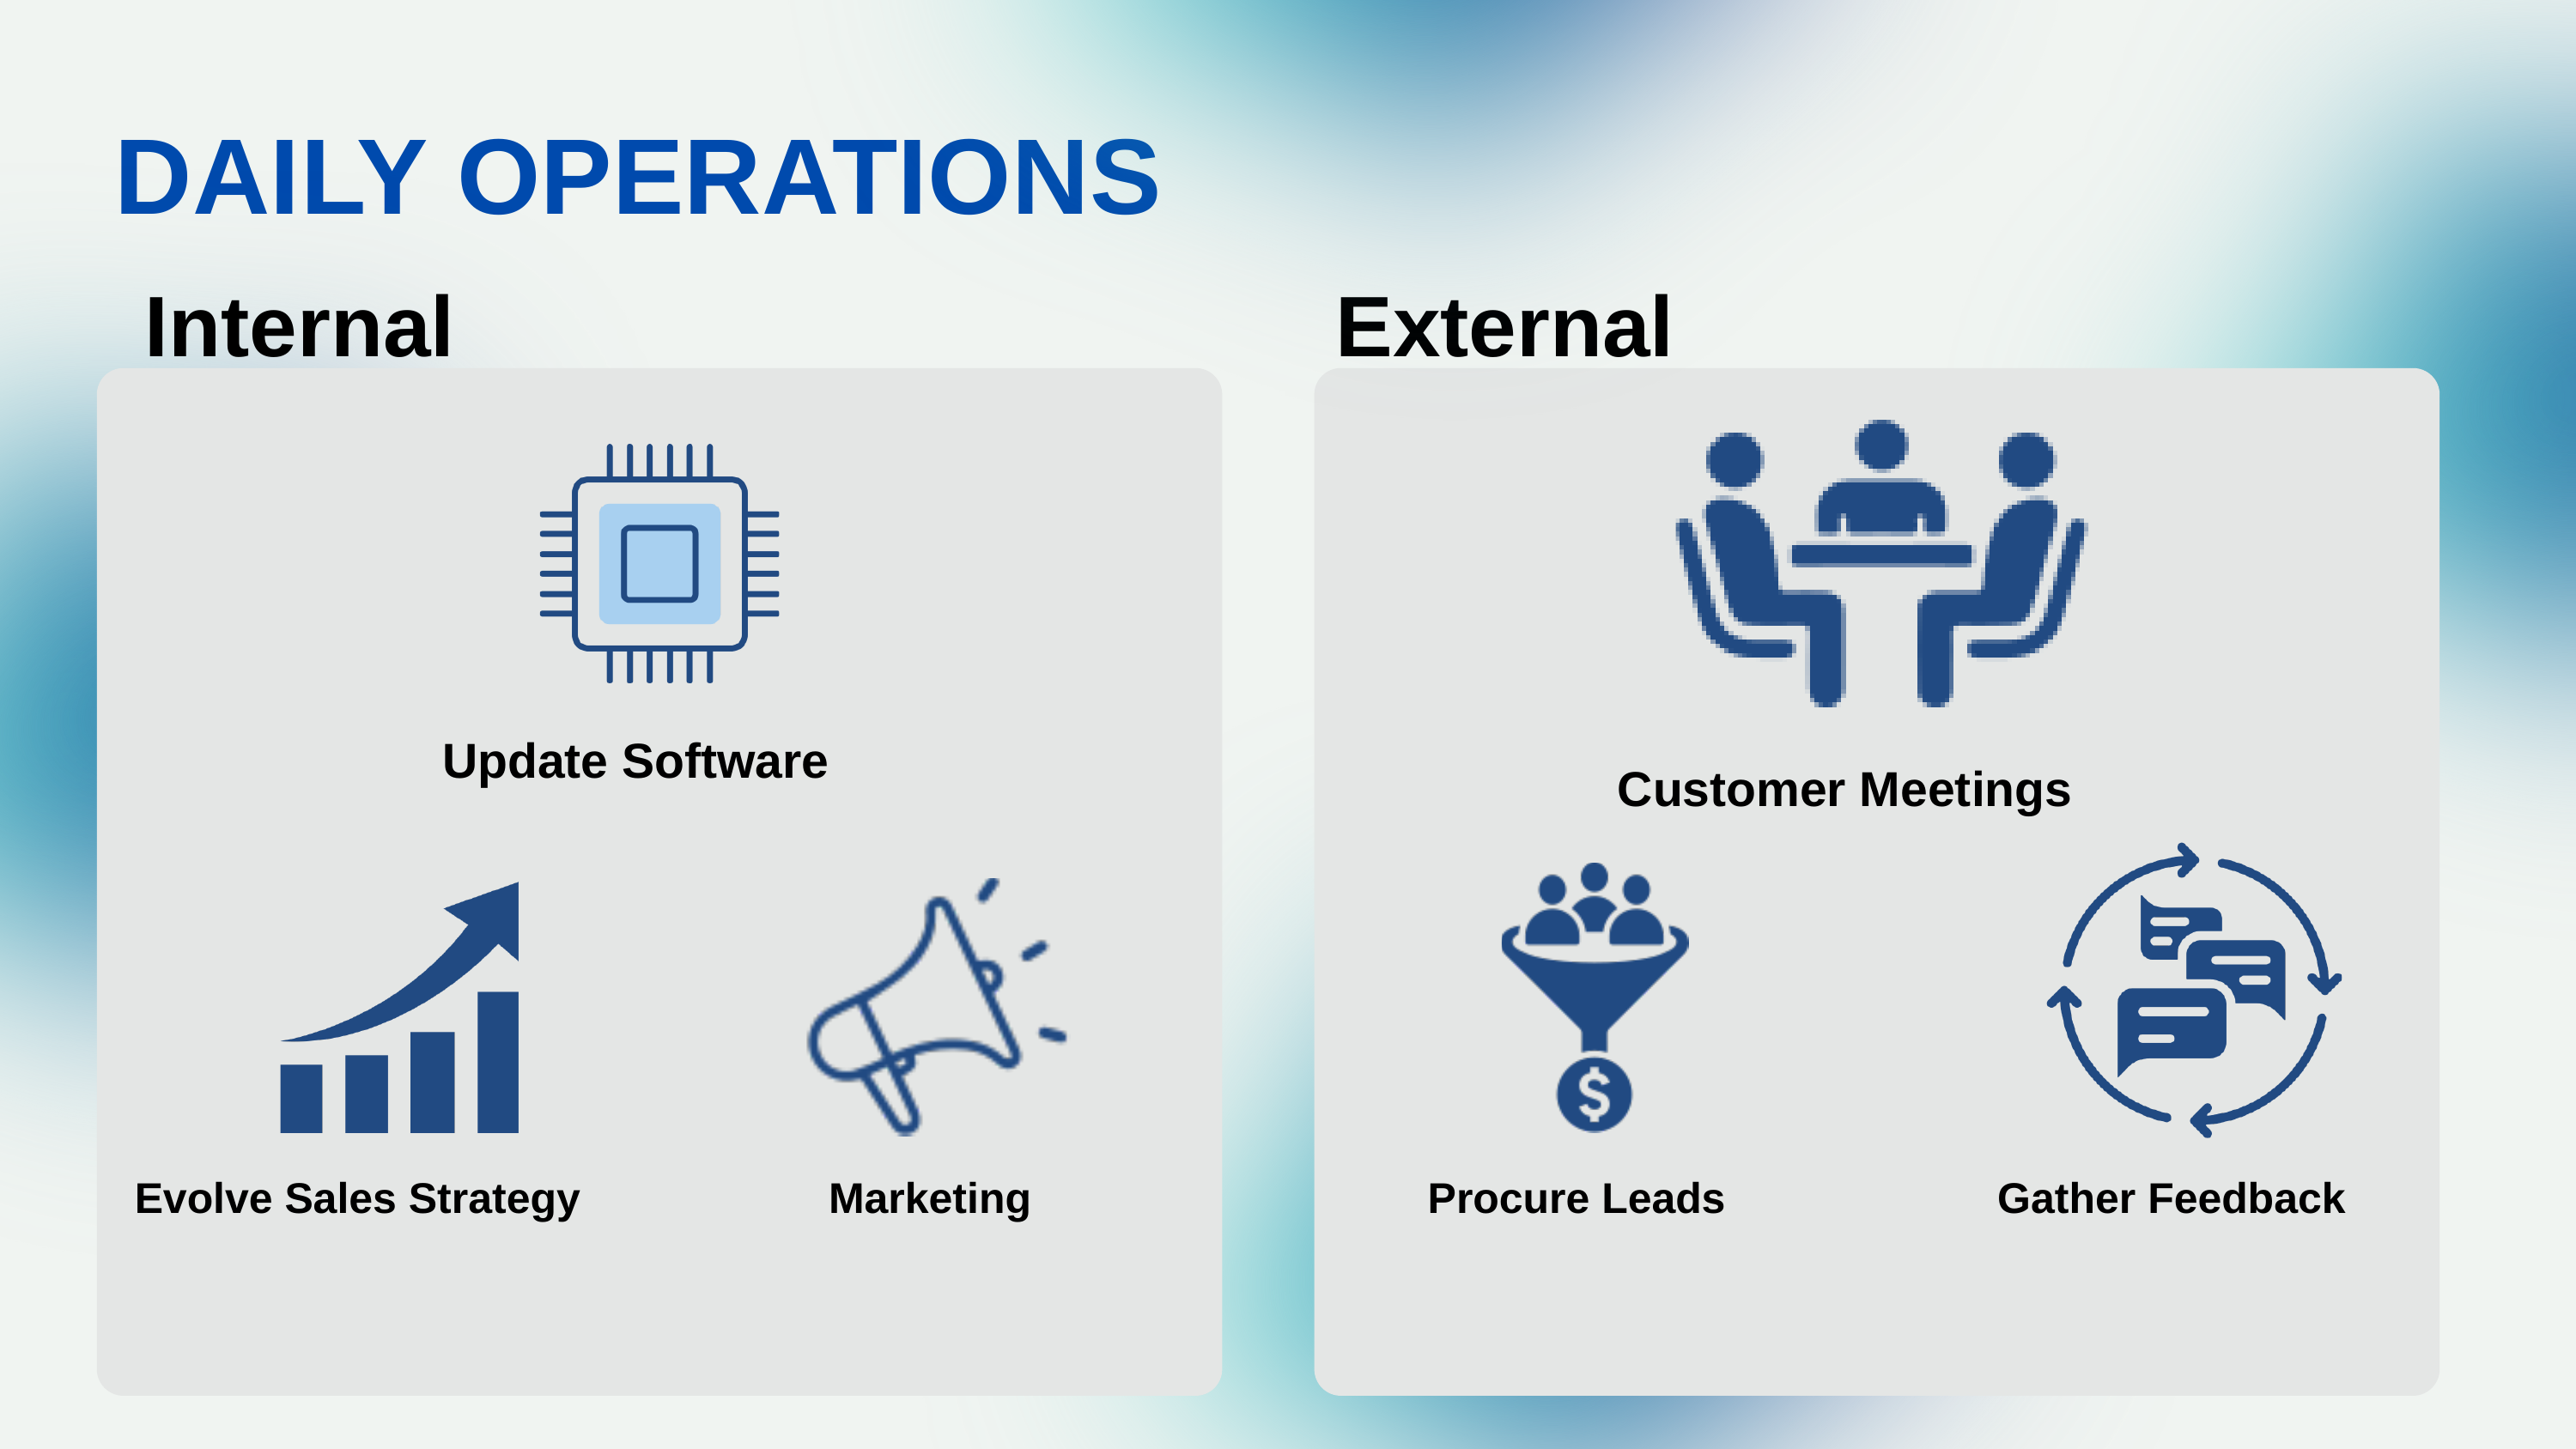

DAILY OPERATIONS

Internal
External

Update Software
Customer Meetings

Evolve Sales Strategy
Marketing
Procure Leads
Gather Feedback